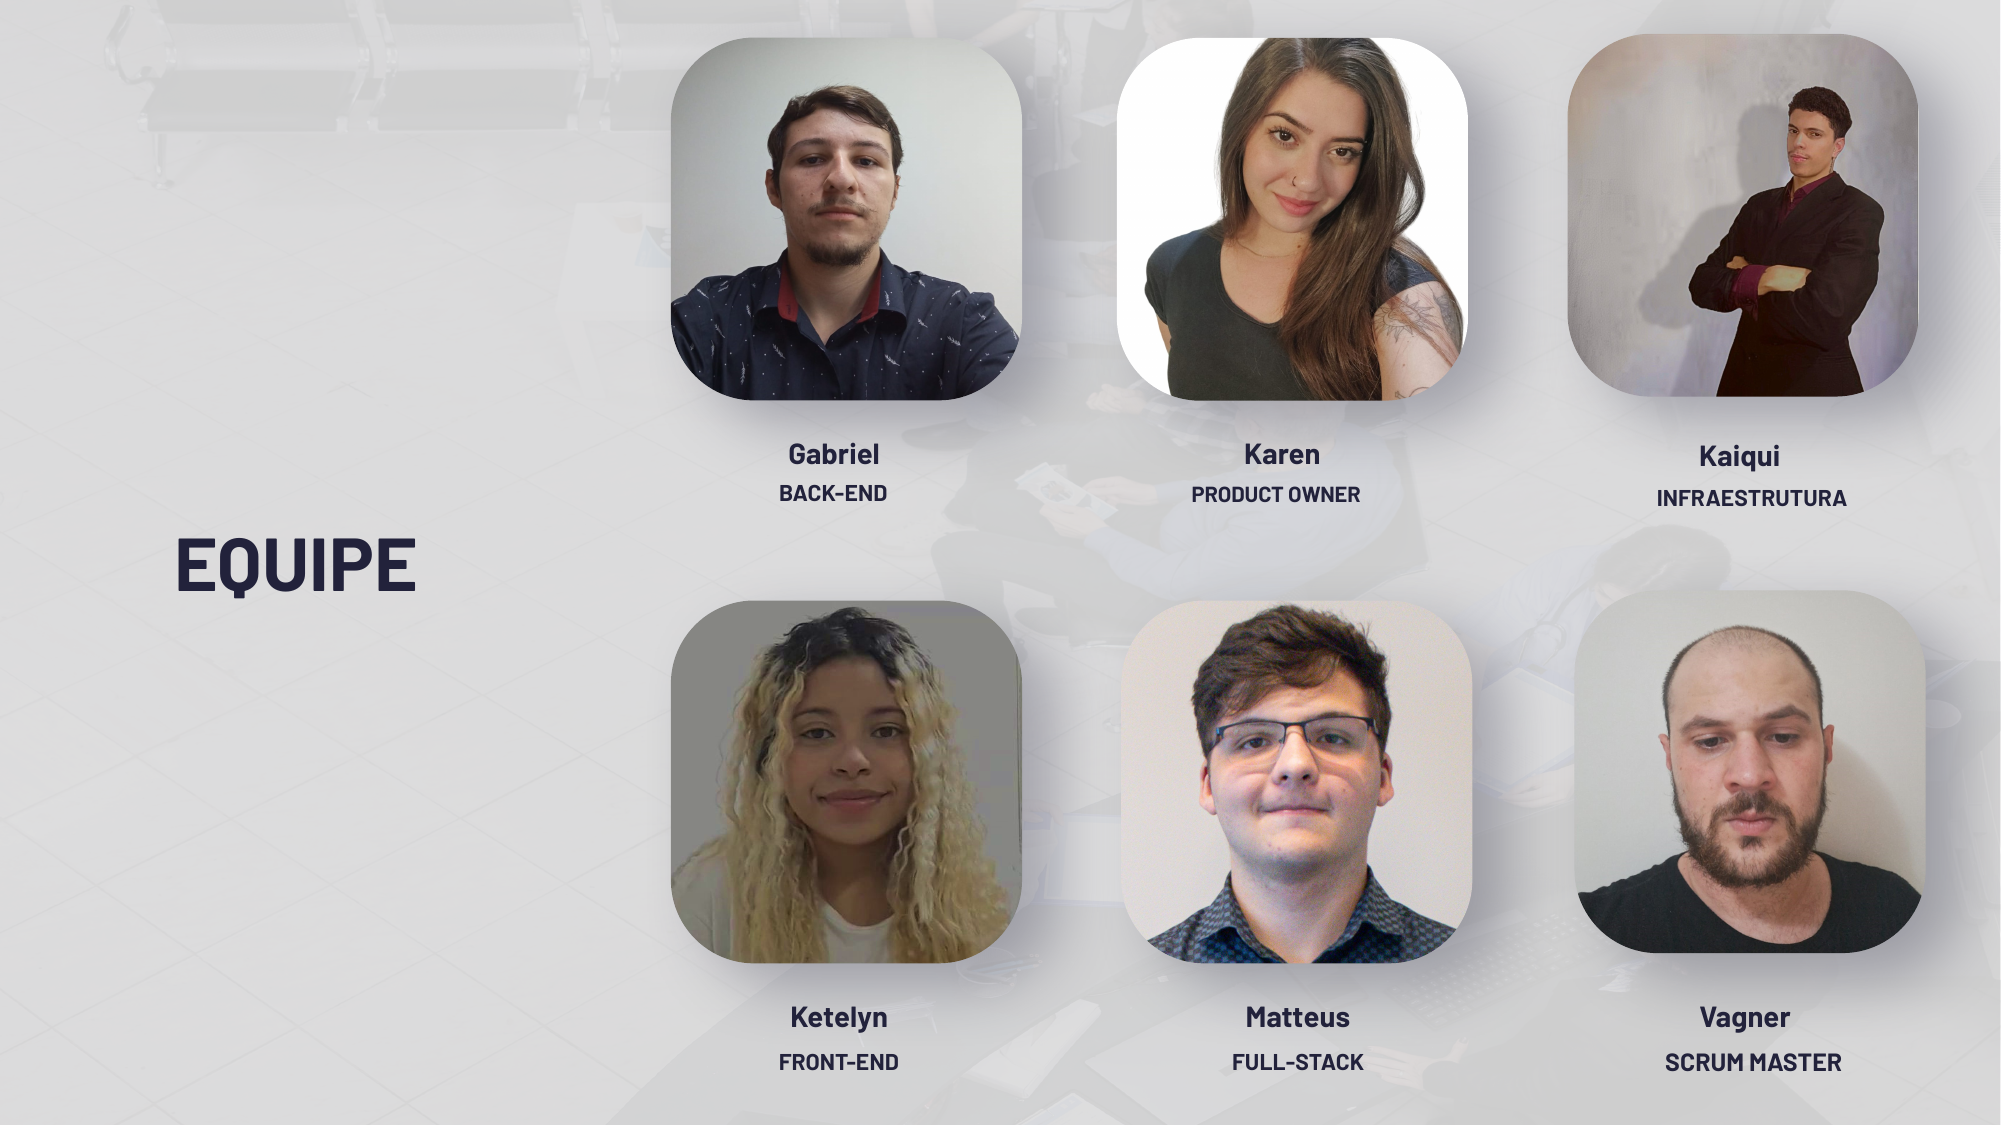

Importância da tecnologia
Responsabilidades

Gabriel
Karen
Kaiqui
Vagner
Ketelyn
Matteus
NETMED
BACK-END
PRODUCT OWNER
INFRAESTRUTURA
EQUIPE
FRONT-END
FULL-STACK
SCRUM MASTER
Armazenamento e acesso de prontuários eletrônicos.
Acolhimento.
Registros e encaminhamento dos pacientes aos devidos setores.
A realização facilitada de agendamentos de consultas e exames.
Gerenciamento de filas de espera.
Funciona como fonte de informações.
Comunicação com outros setores do hospital.
Suporte durante todo o processo.